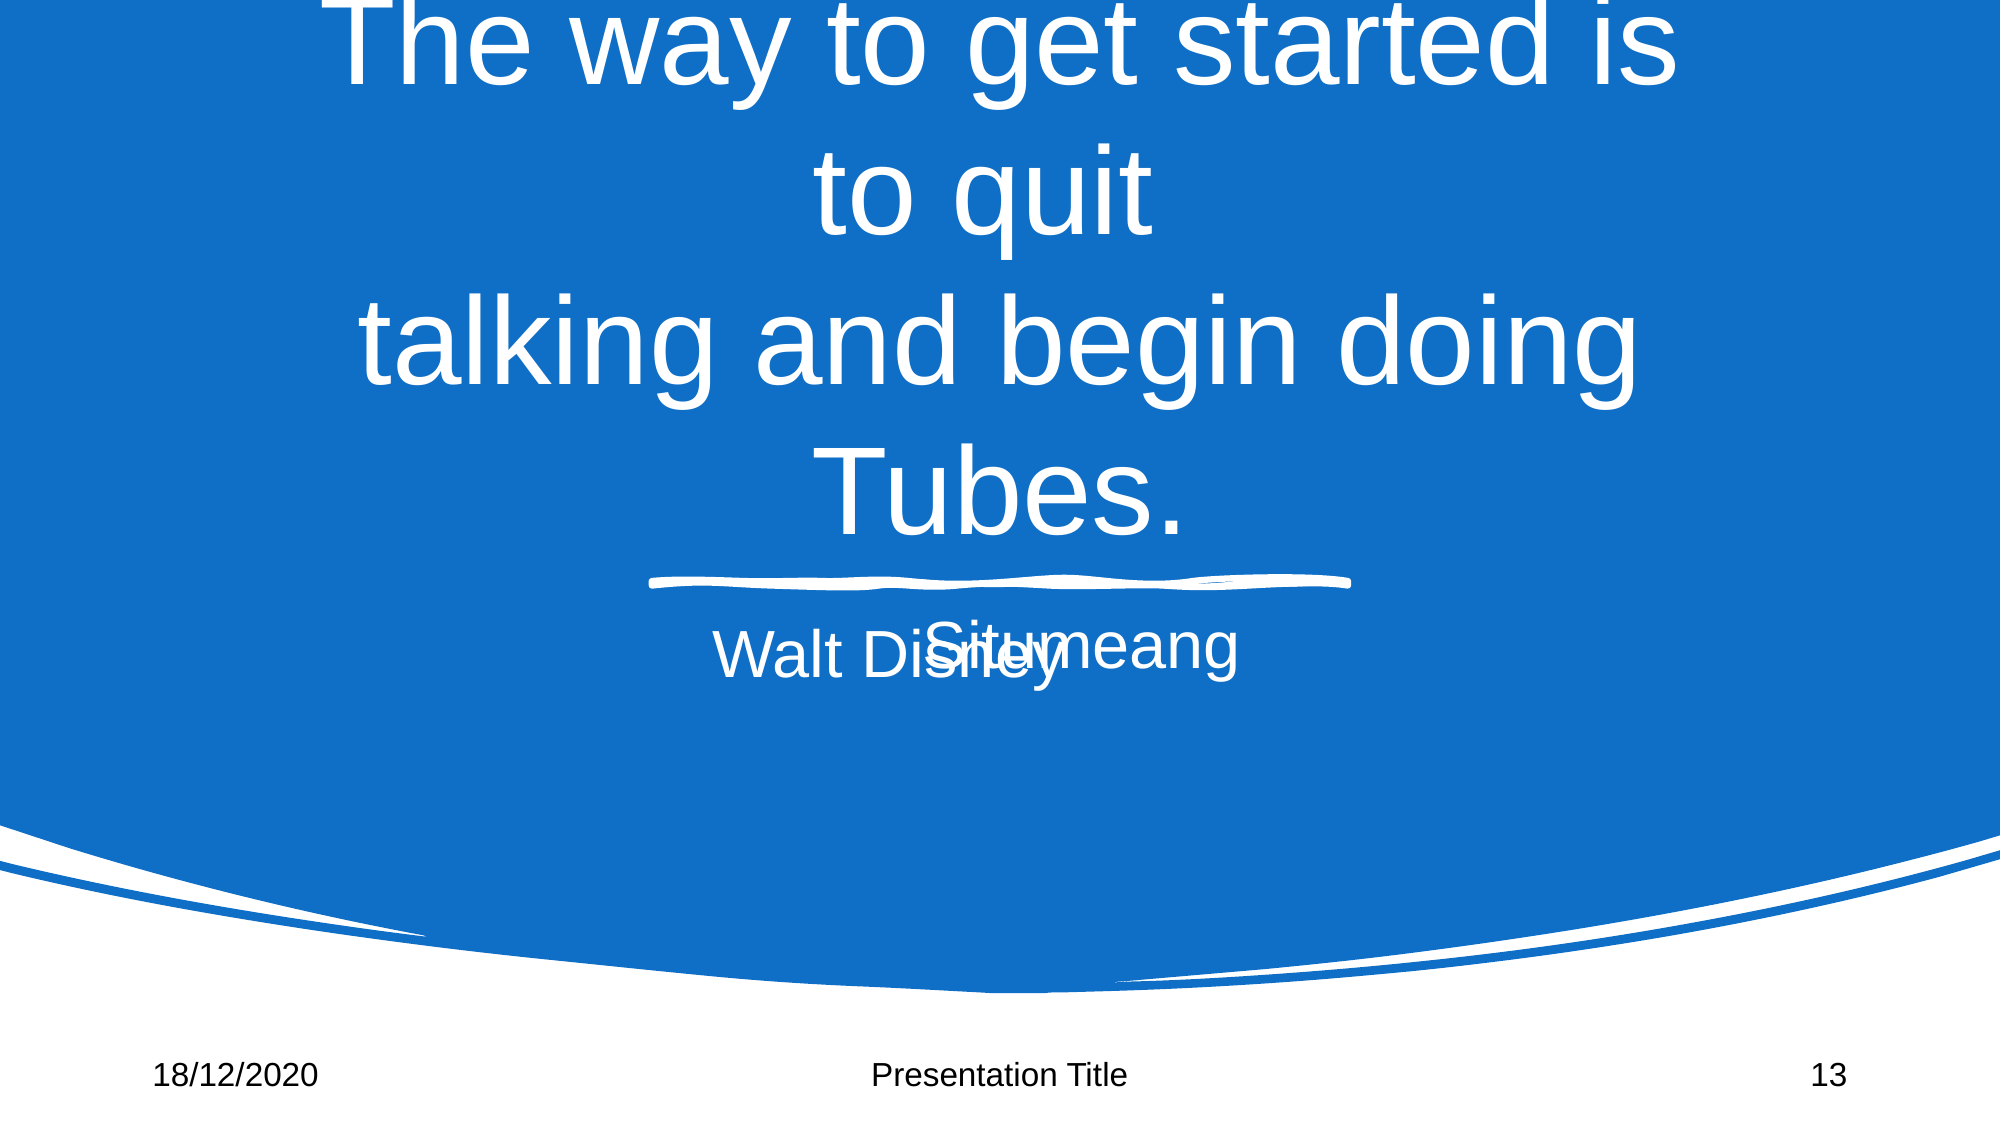

# The way to get started is to quit talking and begin doing Tubes.
Walt Disney
Situmeang

18/12/2020
Presentation Title
13